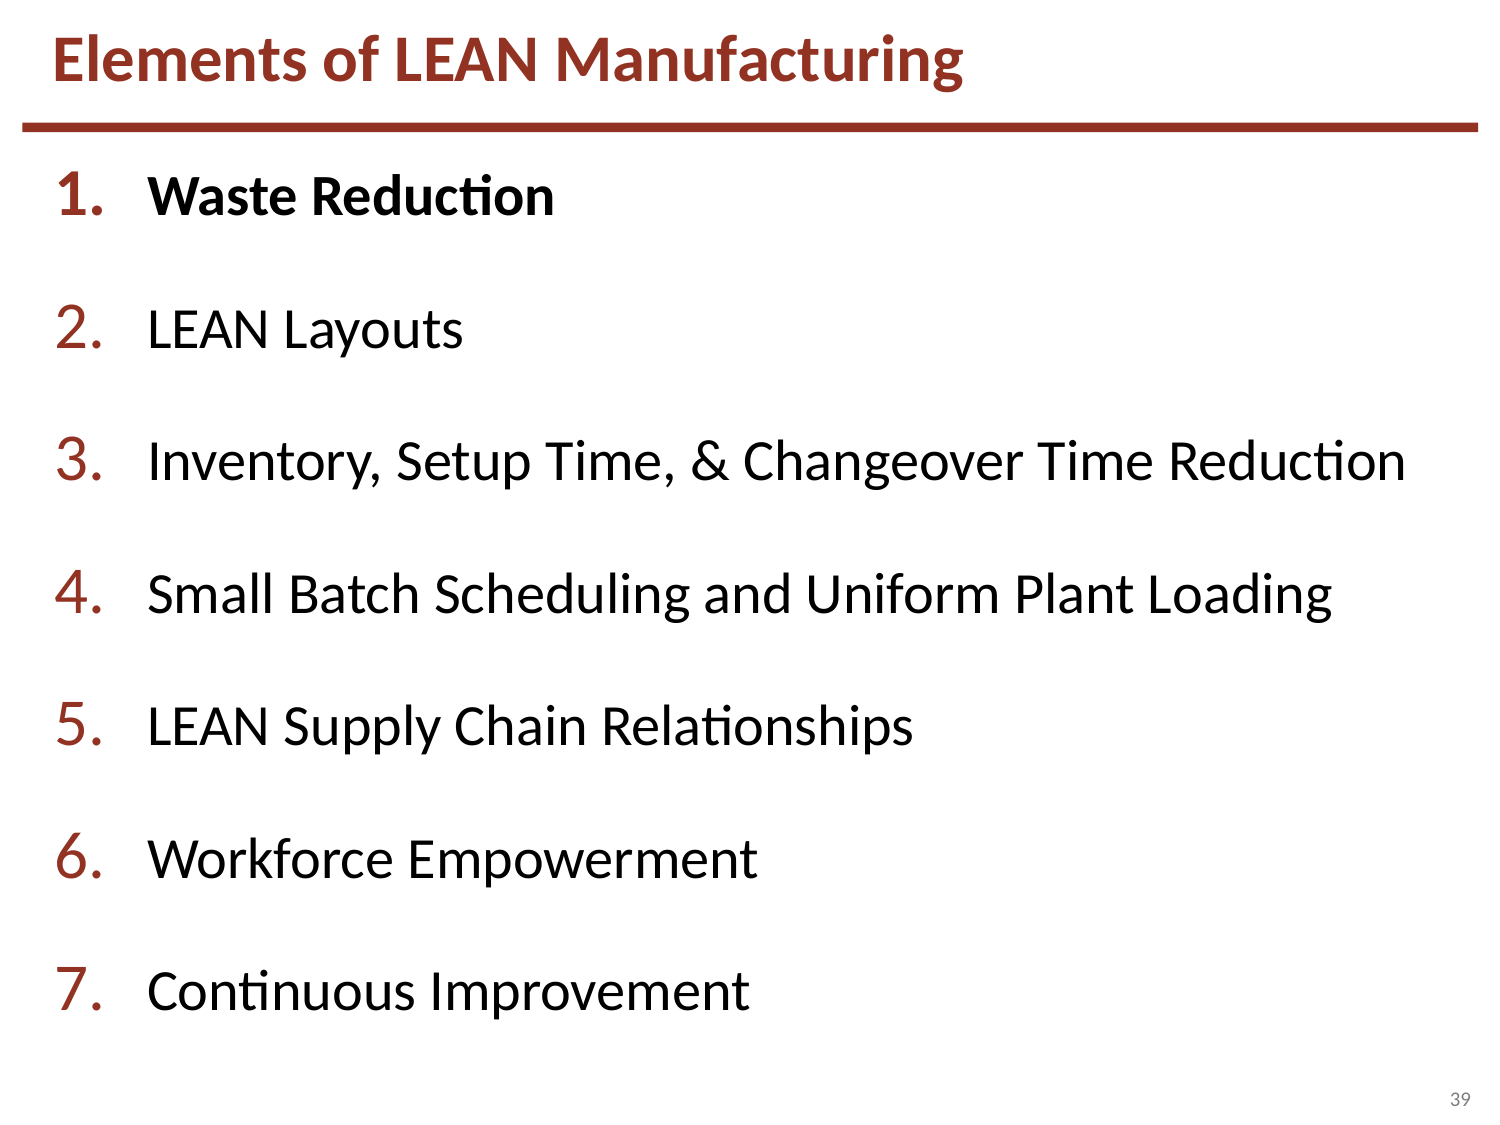

Elements of LEAN Manufacturing
Waste Reduction
LEAN Layouts
Inventory, Setup Time, & Changeover Time Reduction
Small Batch Scheduling and Uniform Plant Loading
LEAN Supply Chain Relationships
Workforce Empowerment
Continuous Improvement